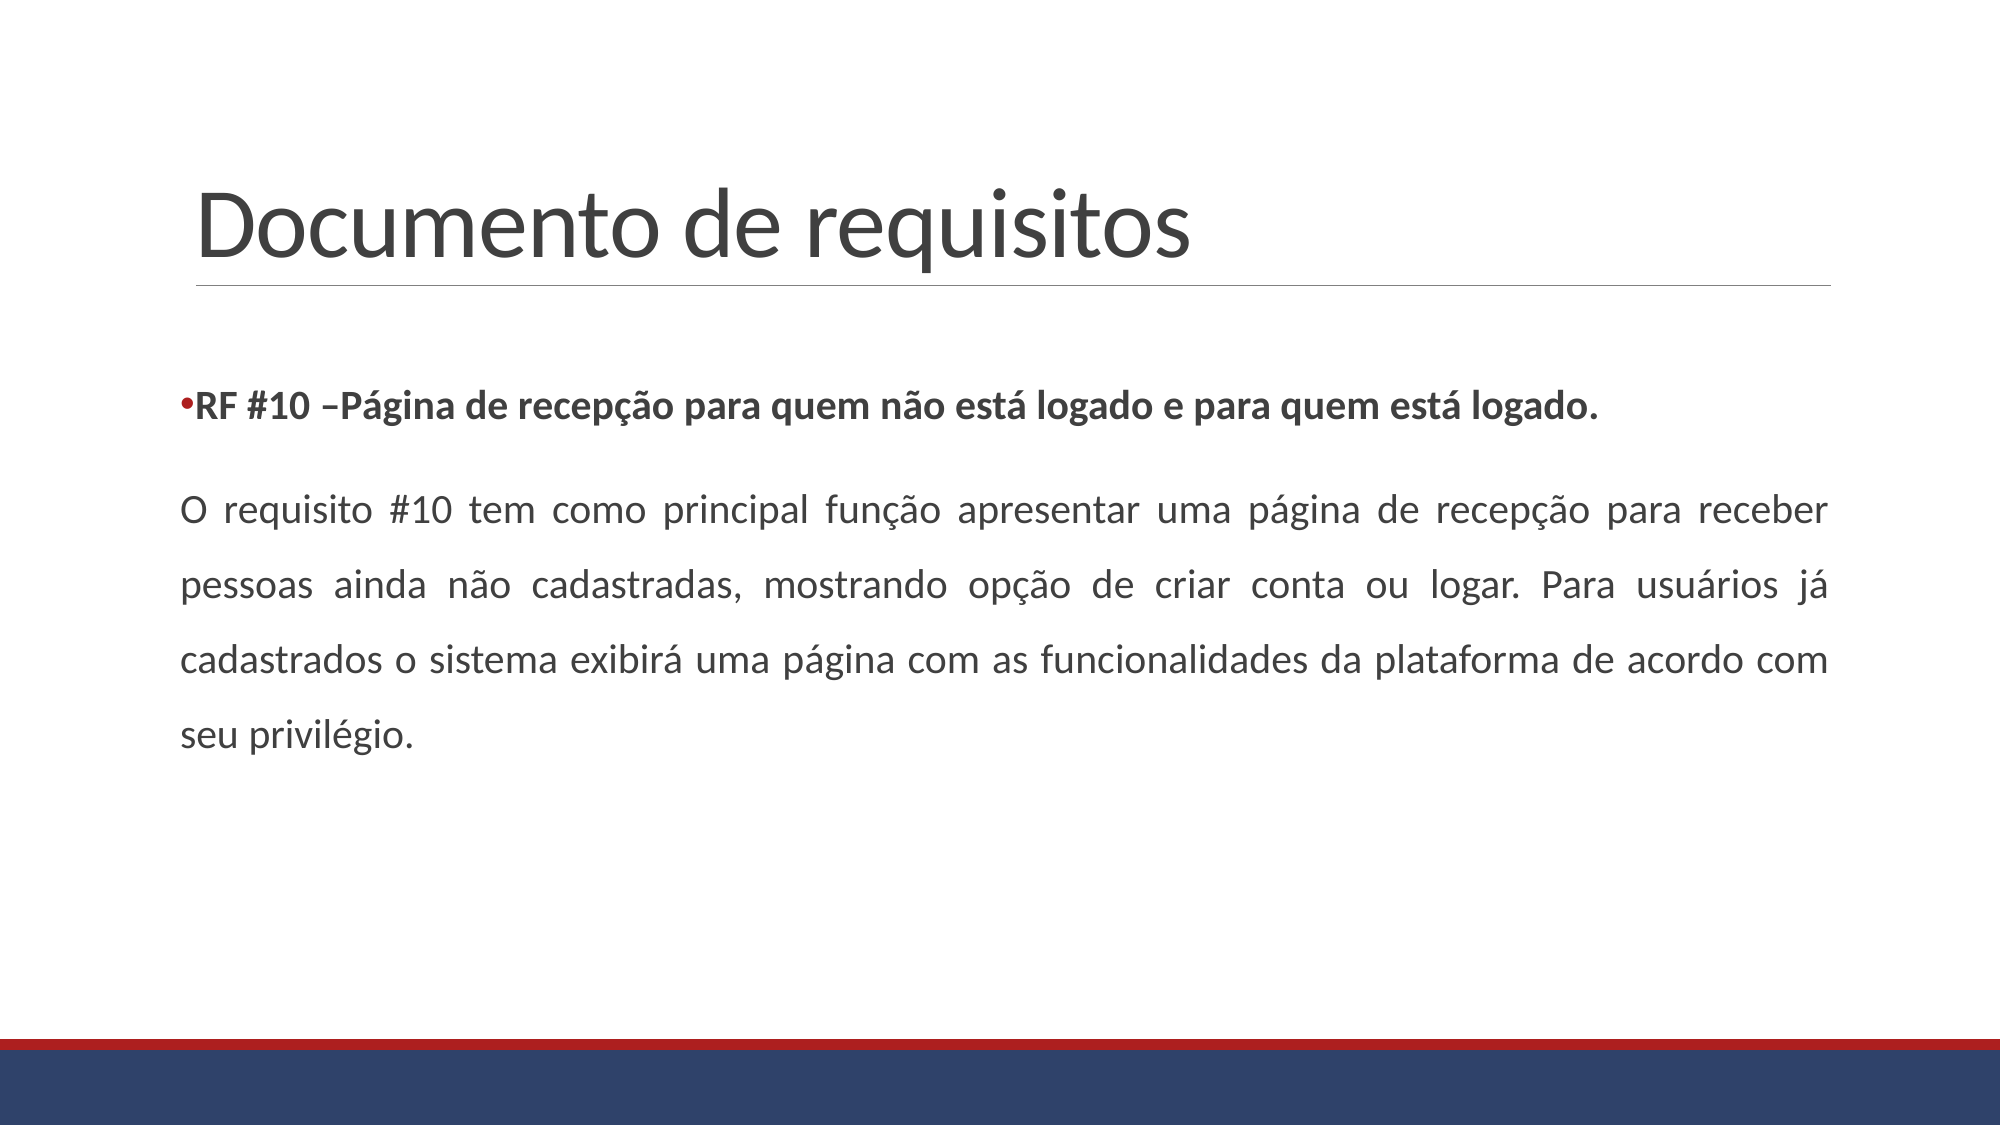

# Documento de requisitos
RF #10 –Página de recepção para quem não está logado e para quem está logado.
O requisito #10 tem como principal função apresentar uma página de recepção para receber pessoas ainda não cadastradas, mostrando opção de criar conta ou logar. Para usuários já cadastrados o sistema exibirá uma página com as funcionalidades da plataforma de acordo com seu privilégio.